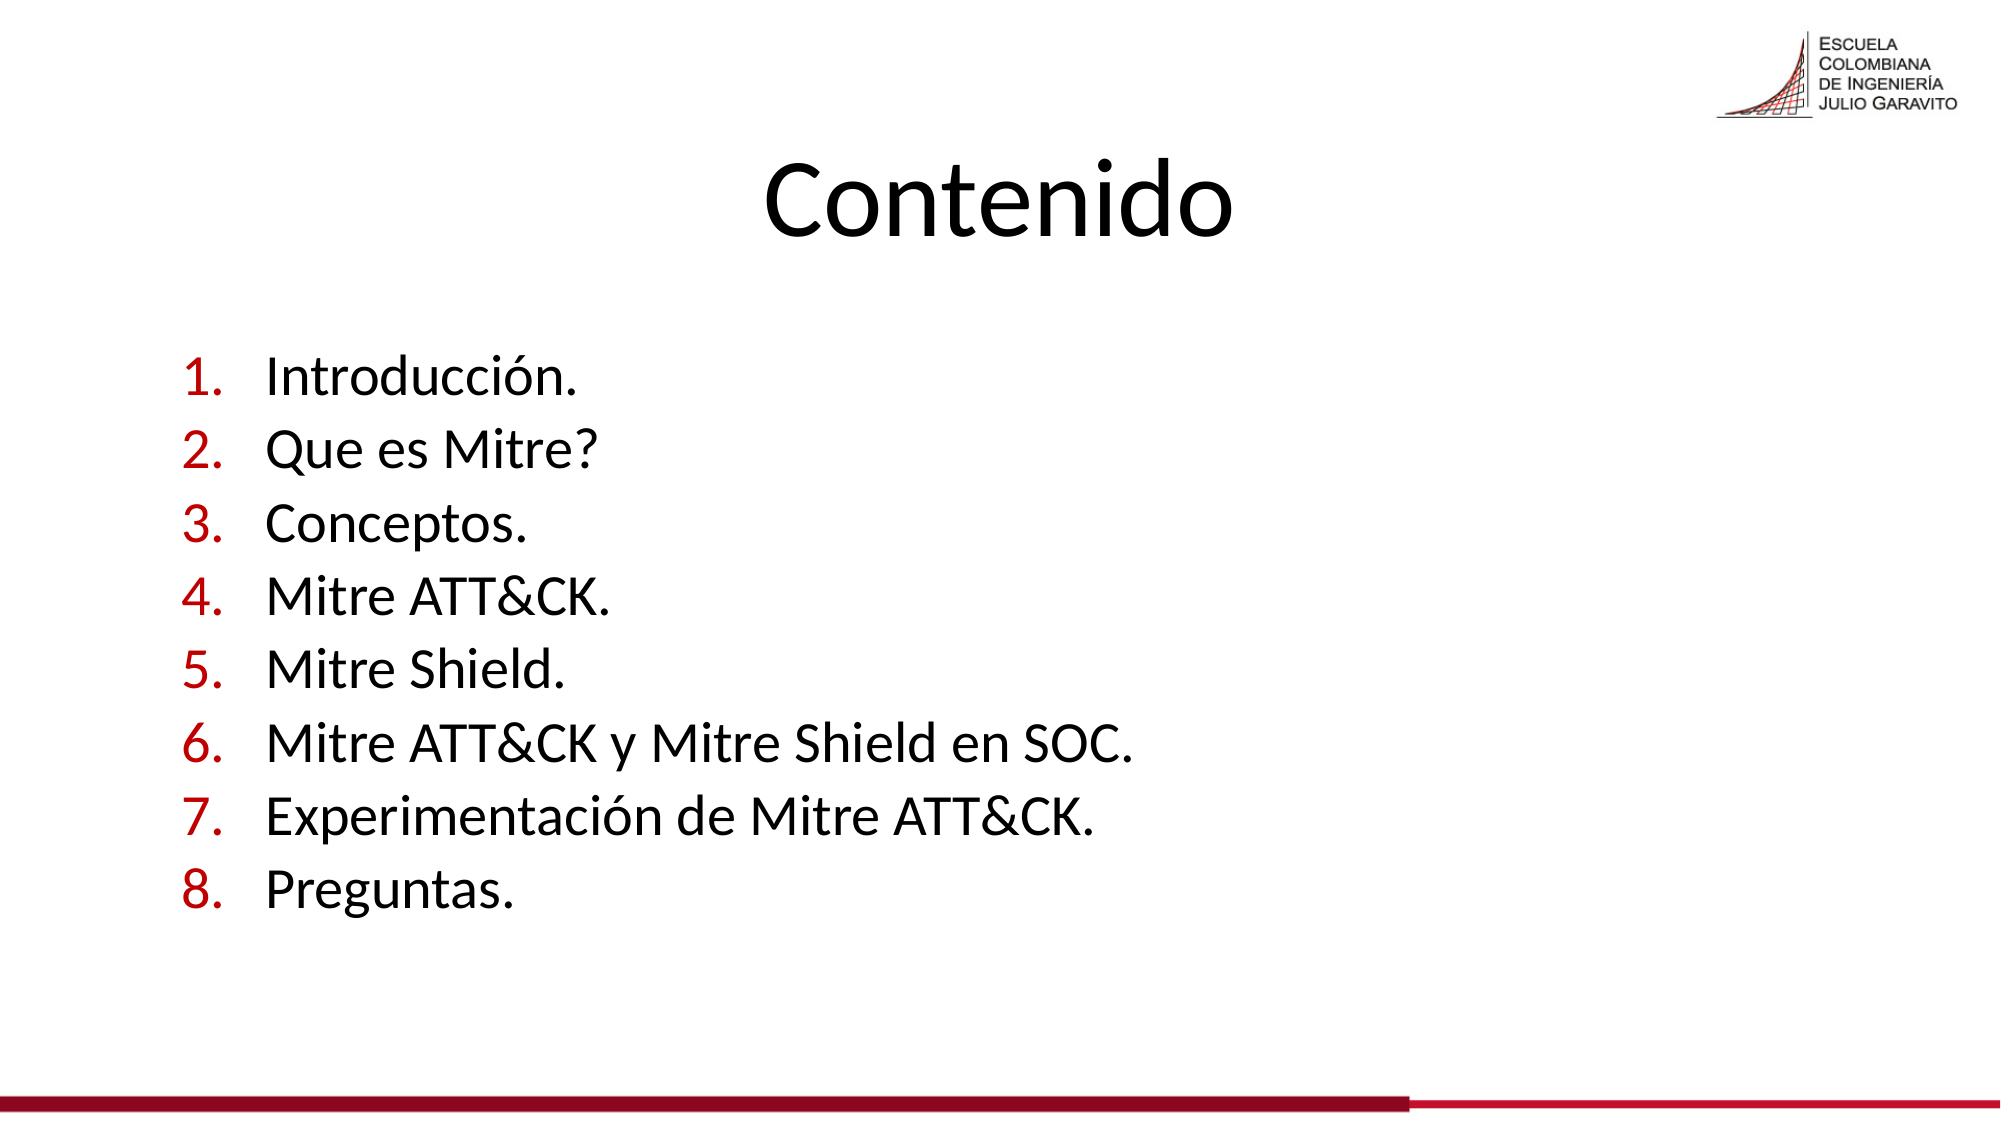

# Contenido
Introducción.
Que es Mitre?
Conceptos.
Mitre ATT&CK.
Mitre Shield.
Mitre ATT&CK y Mitre Shield en SOC.
Experimentación de Mitre ATT&CK.
Preguntas.